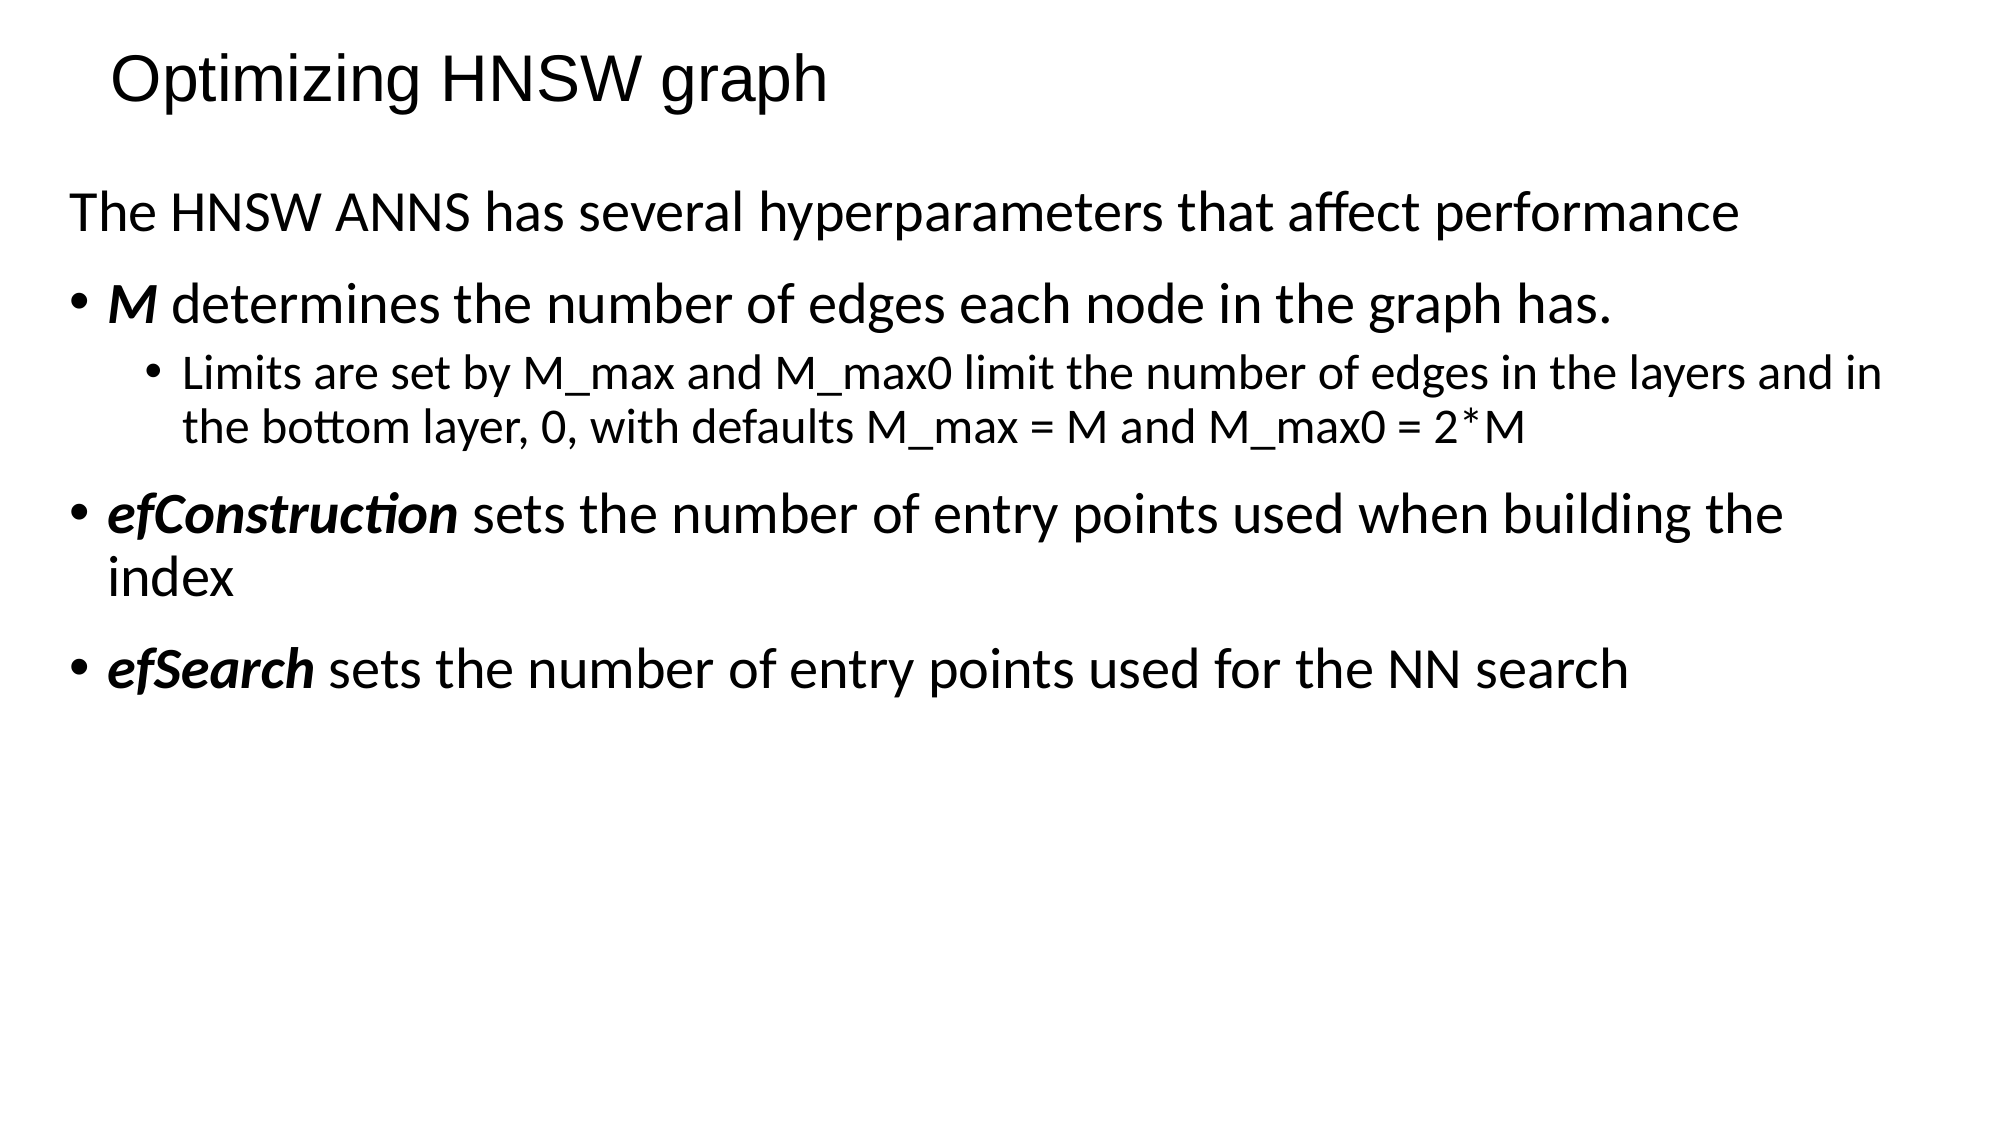

# Optimizing HNSW graph
The HNSW ANNS has several hyperparameters that affect performance
M determines the number of edges each node in the graph has.
Limits are set by M_max and M_max0 limit the number of edges in the layers and in the bottom layer, 0, with defaults M_max = M and M_max0 = 2*M
efConstruction sets the number of entry points used when building the index
efSearch sets the number of entry points used for the NN search